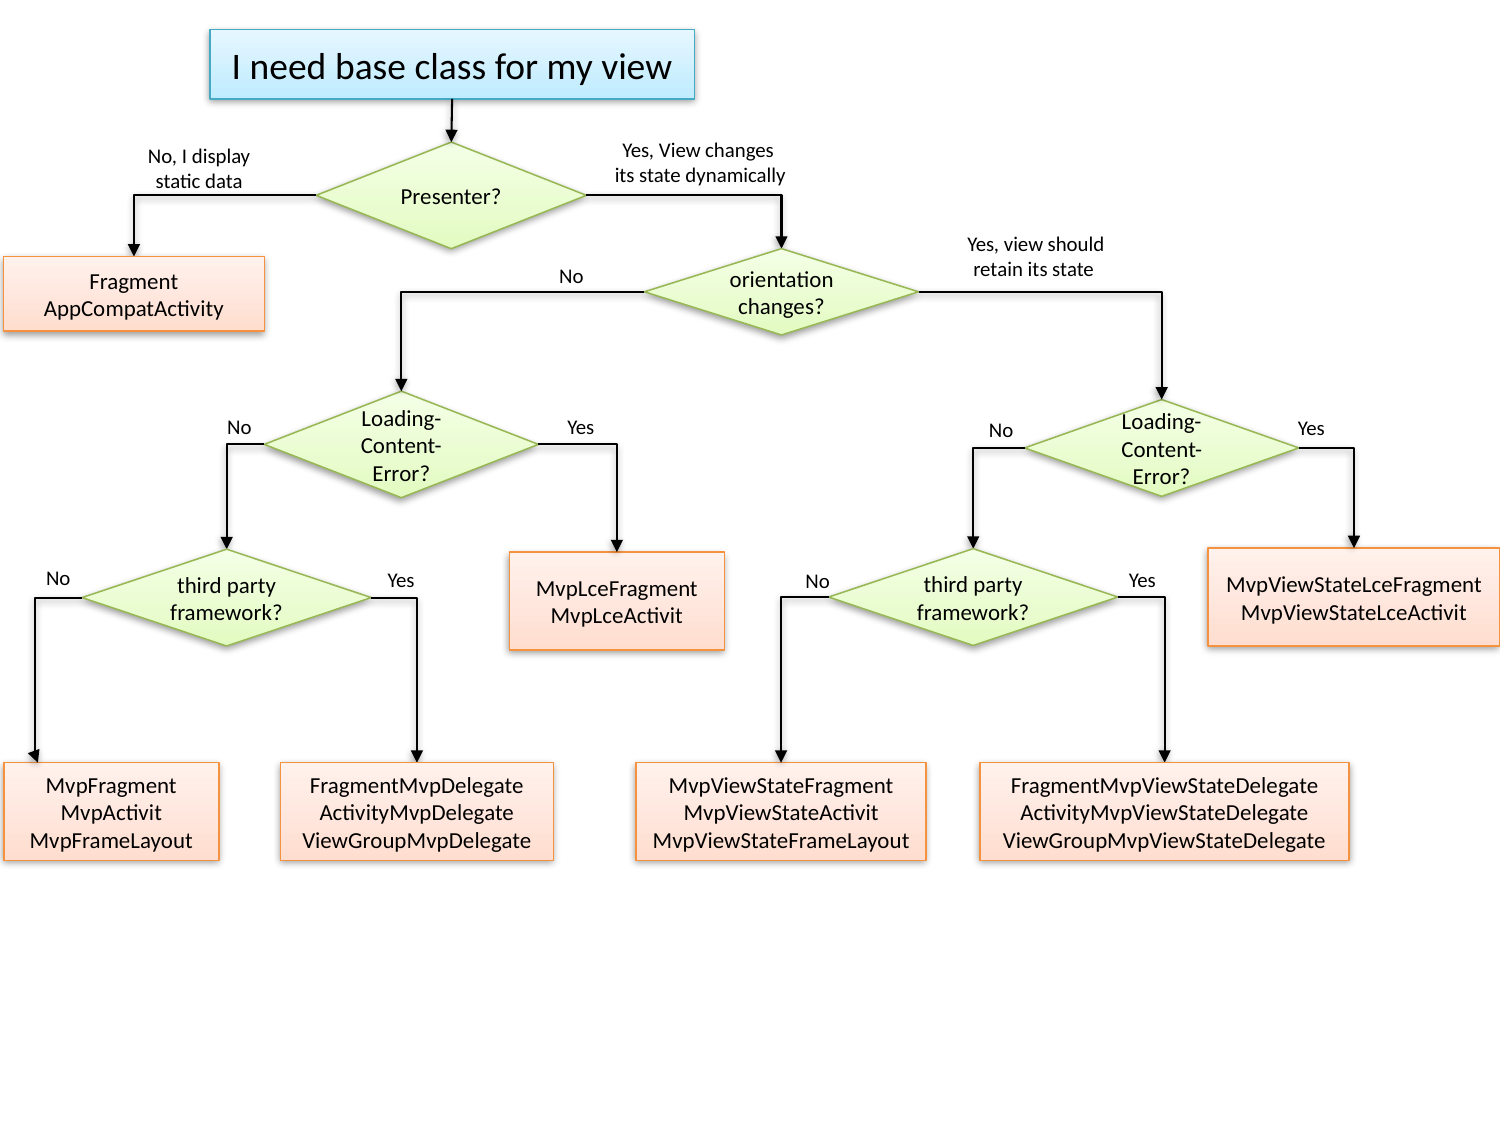

I need base class for my view
Yes, View changes
 its state dynamically
No, I display static data
Presenter?
Yes, view should retain its state
orientation changes?
No
Fragment
AppCompatActivity
Loading-Content-Error?
Loading-Content-Error?
No
Yes
Yes
No
MvpViewStateLceFragment
MvpViewStateLceActivit
third party framework?
third party framework?
MvpLceFragment
MvpLceActivit
No
Yes
Yes
No
MvpFragment
MvpActivit
MvpFrameLayout
FragmentMvpDelegate
ActivityMvpDelegate
ViewGroupMvpDelegate
MvpViewStateFragment
MvpViewStateActivit
MvpViewStateFrameLayout
FragmentMvpViewStateDelegate
ActivityMvpViewStateDelegate
ViewGroupMvpViewStateDelegate